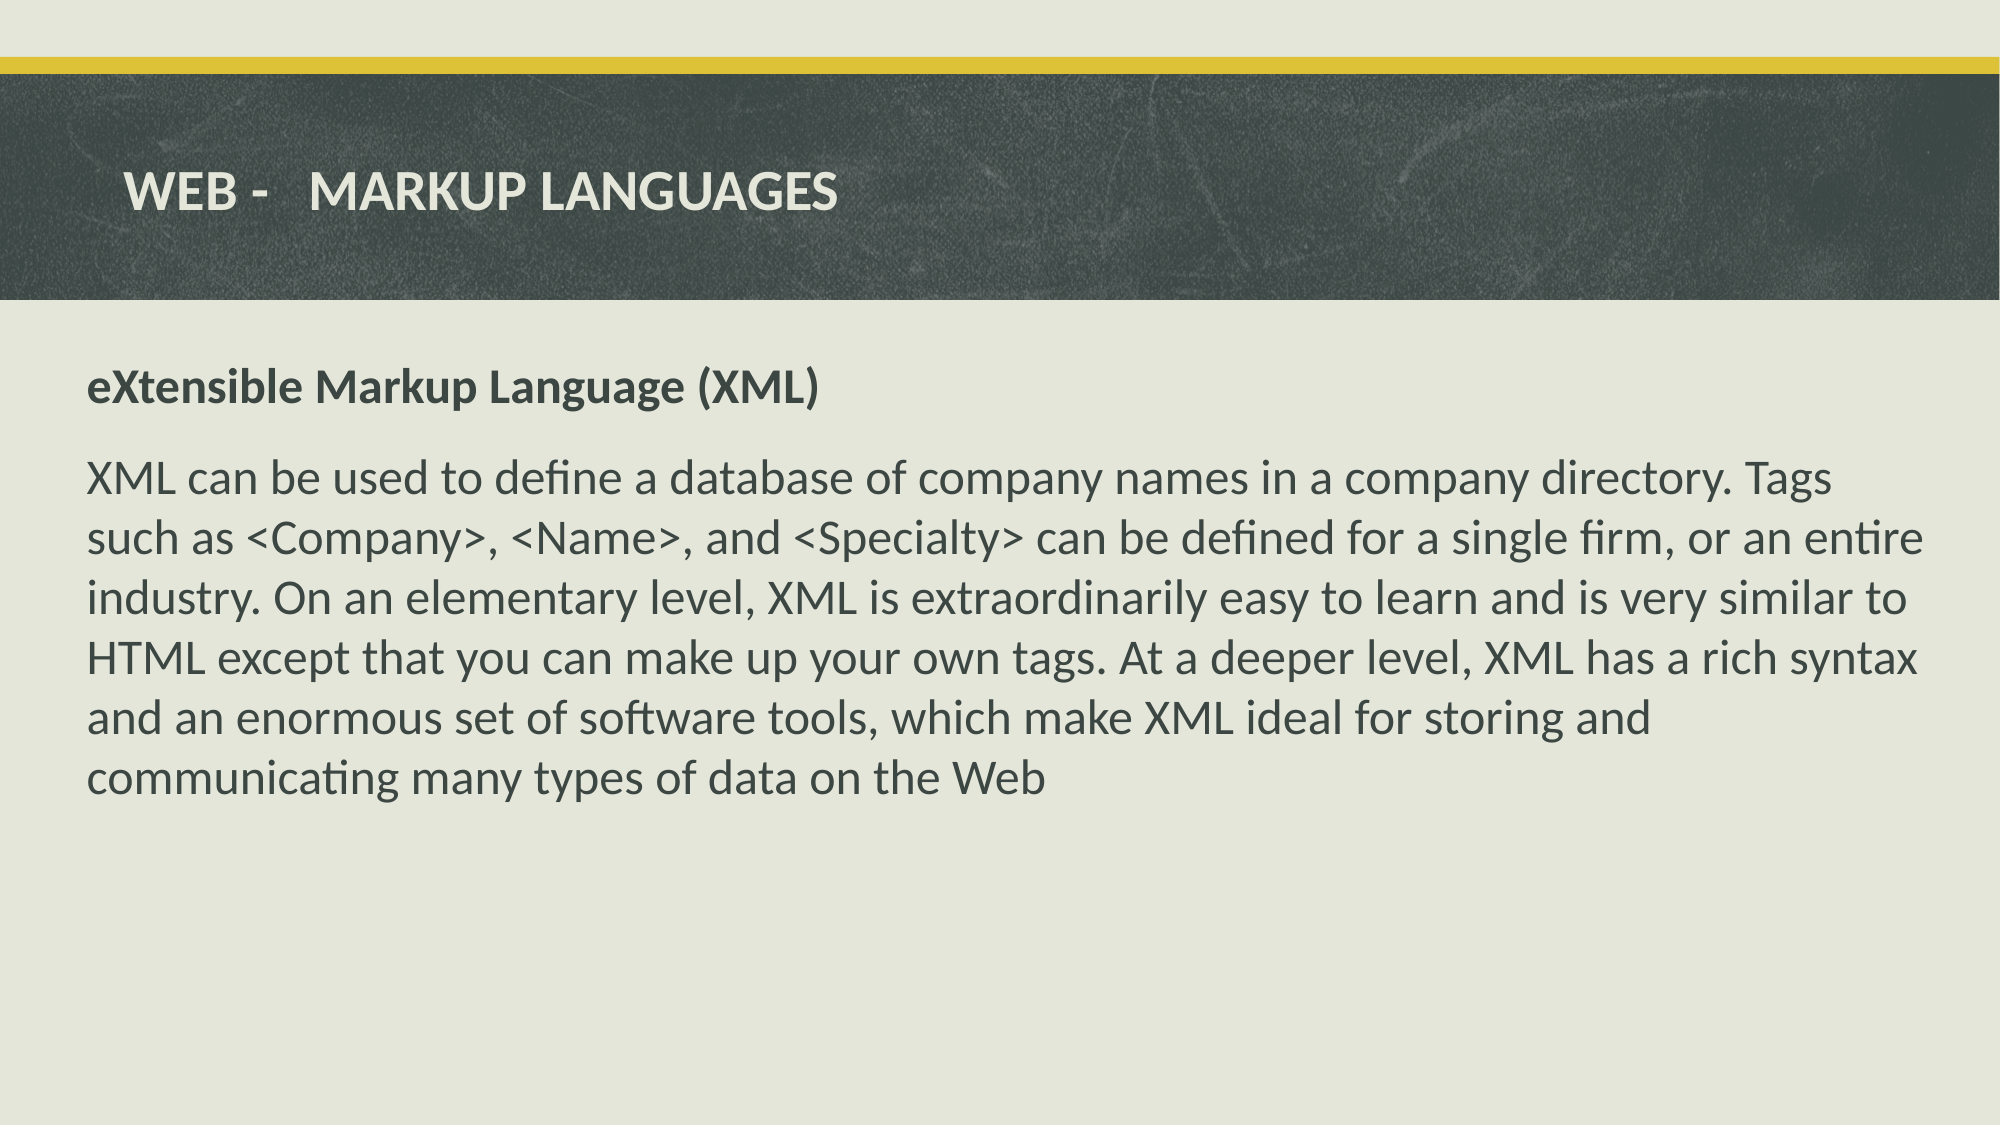

# WEB -   MARKUP LANGUAGES
eXtensible Markup Language (XML)
XML can be used to define a database of company names in a company directory. Tags such as <Company>, <Name>, and <Specialty> can be defined for a single firm, or an entire industry. On an elementary level, XML is extraordinarily easy to learn and is very similar to HTML except that you can make up your own tags. At a deeper level, XML has a rich syntax and an enormous set of software tools, which make XML ideal for storing and communicating many types of data on the Web